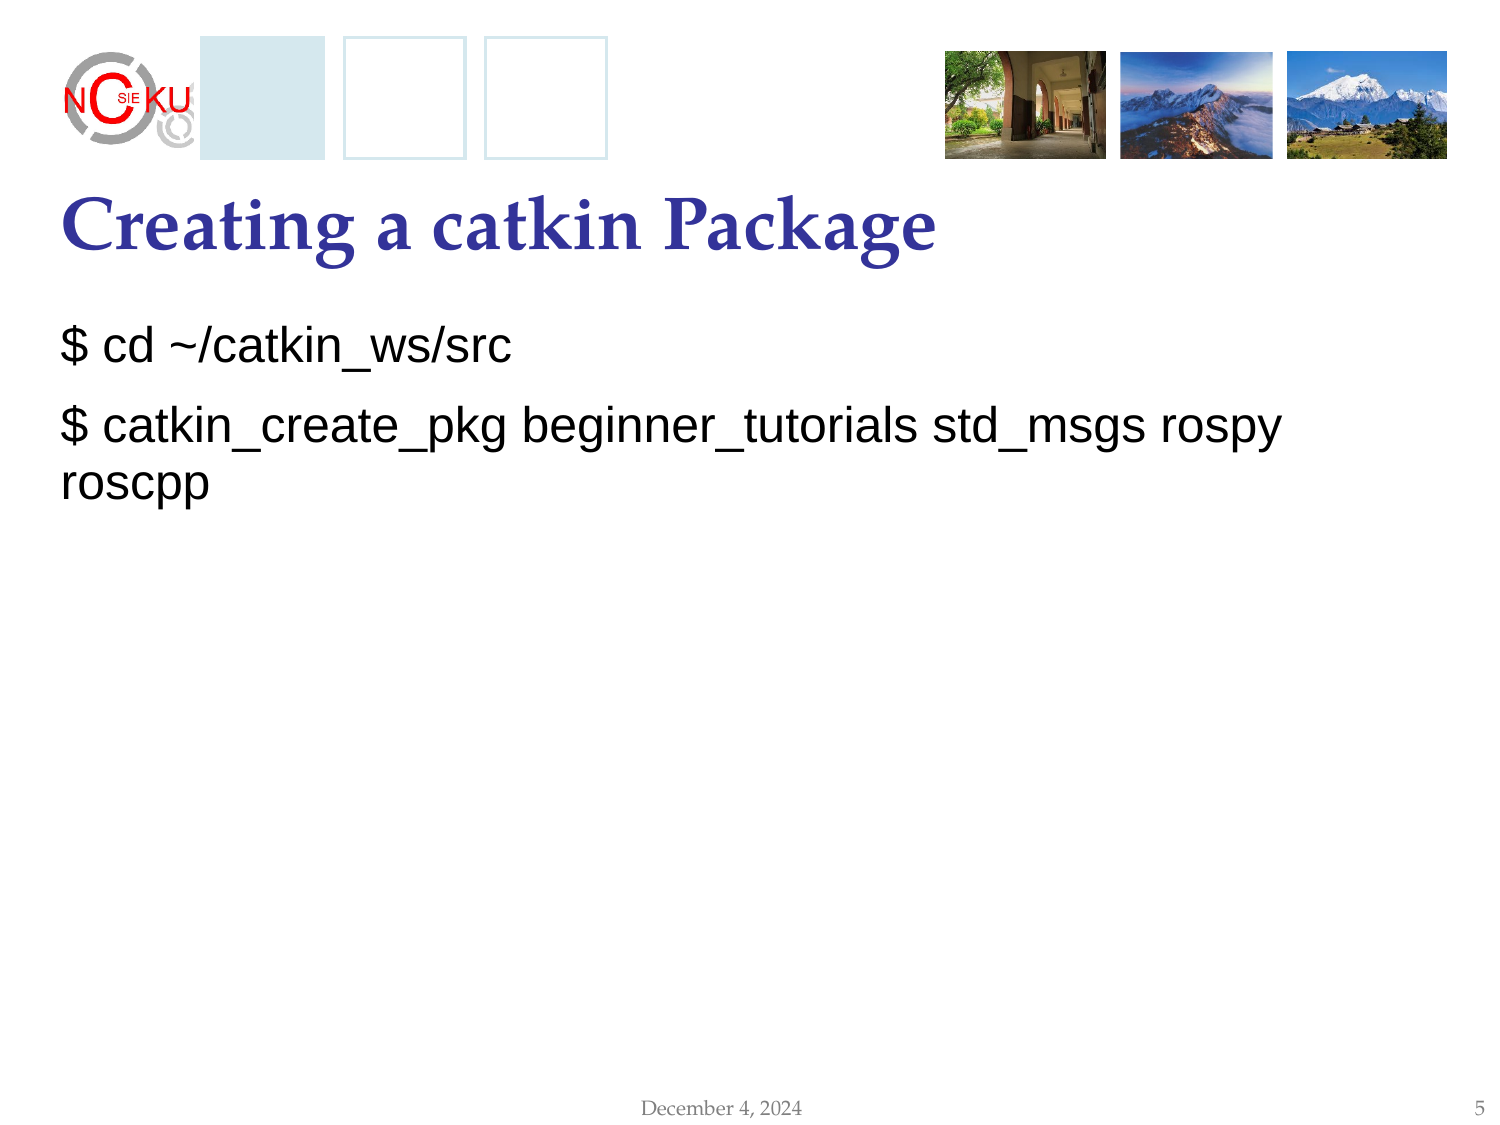

# Creating a catkin Package
$ cd ~/catkin_ws/src
$ catkin_create_pkg beginner_tutorials std_msgs rospy roscpp
December 4, 2024
5